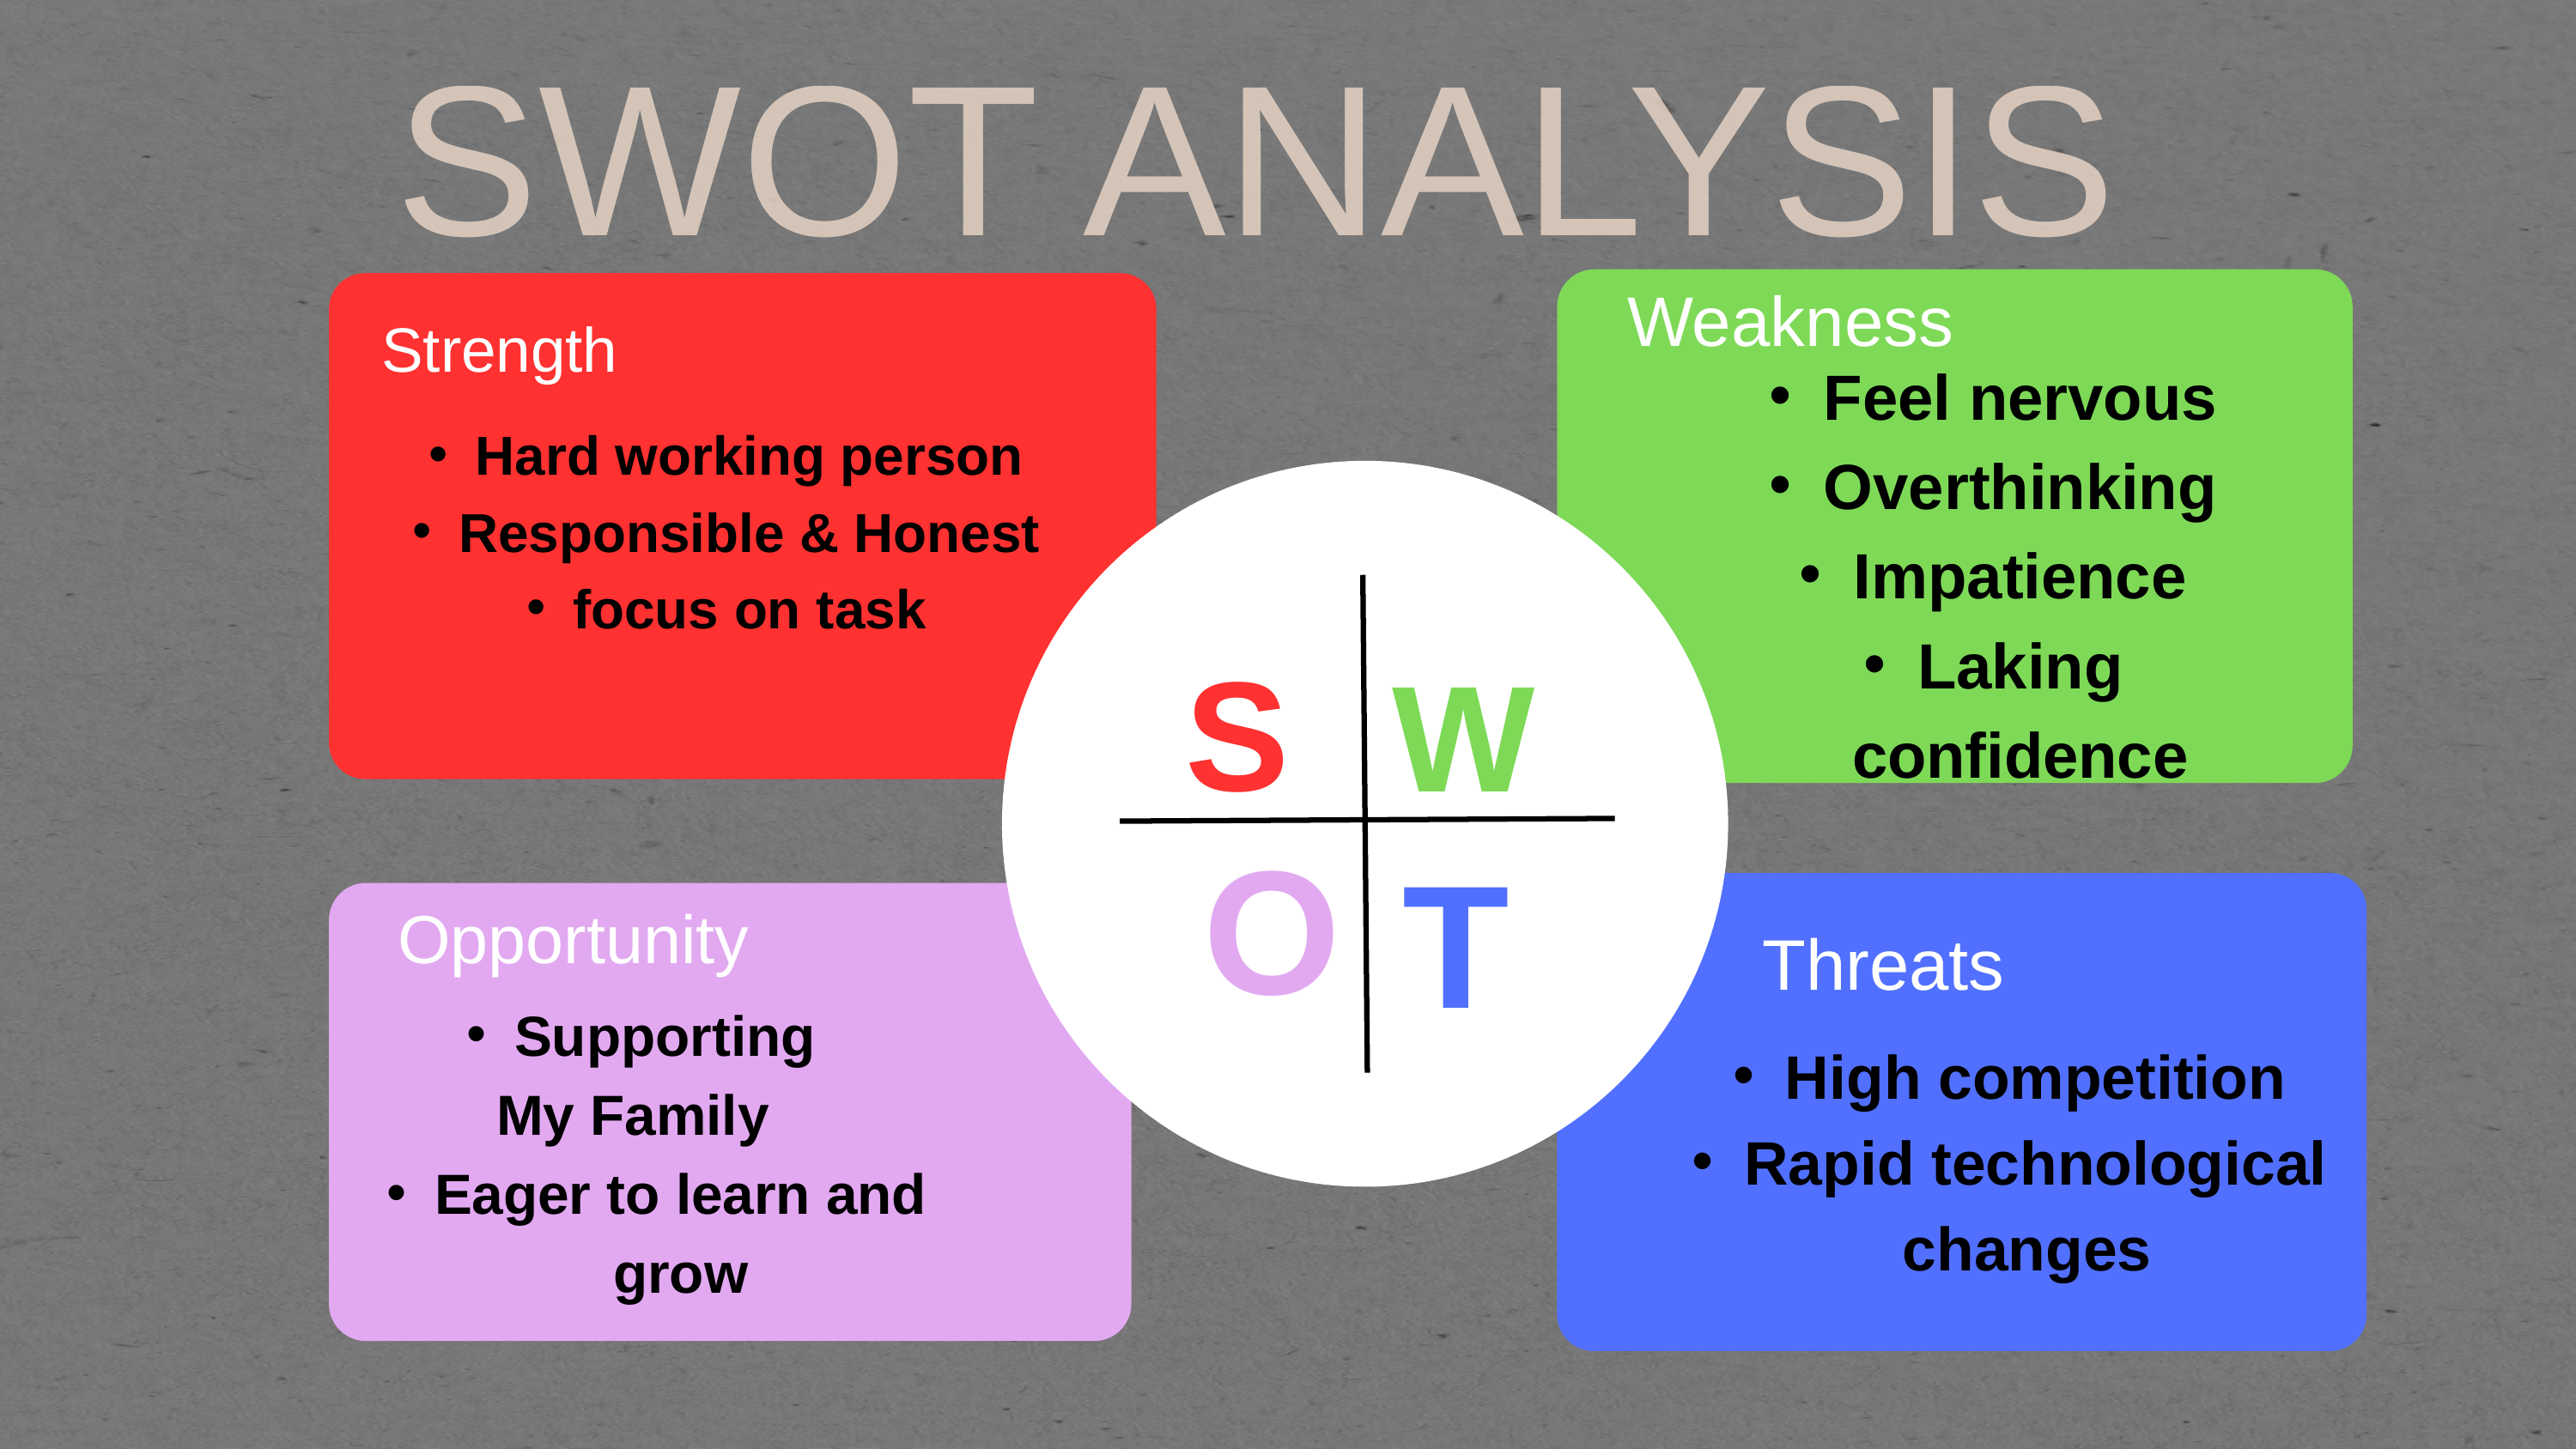

SWOT ANALYSIS
Weakness

Strength
Feel nervous
Overthinking
Impatience
Laking confidence

Hard working person
Responsible & Honest
focus on task

S
W
O
T

Opportunity

Threats
Supporting
My Family
Eager to learn and grow

High competition
Rapid technological changes